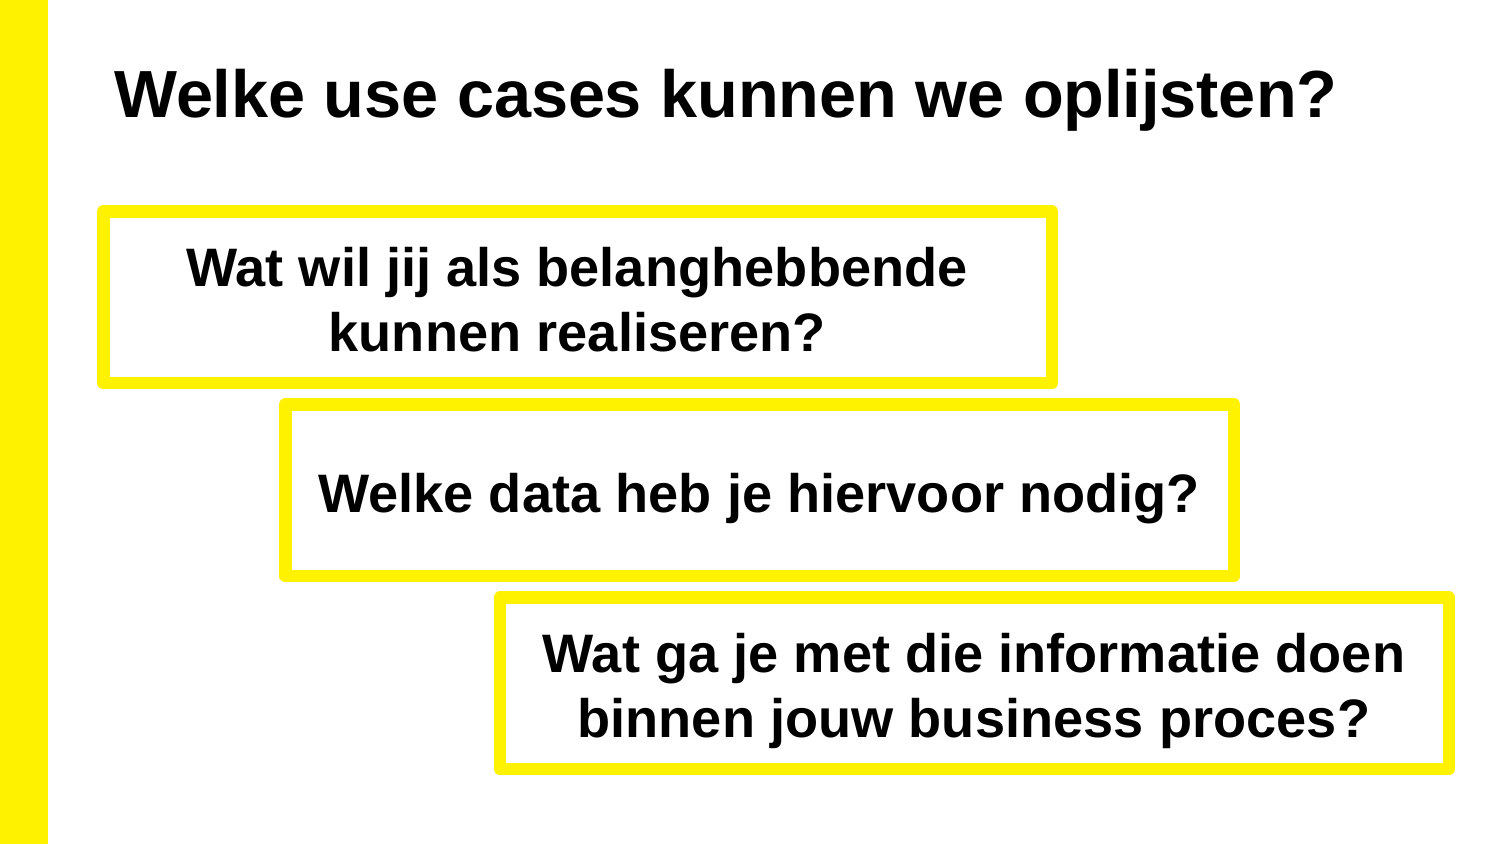

Welke use cases kunnen we oplijsten?
Wat wil jij als belanghebbende kunnen realiseren?
Welke data heb je hiervoor nodig?
Wat ga je met die informatie doen binnen jouw business proces?